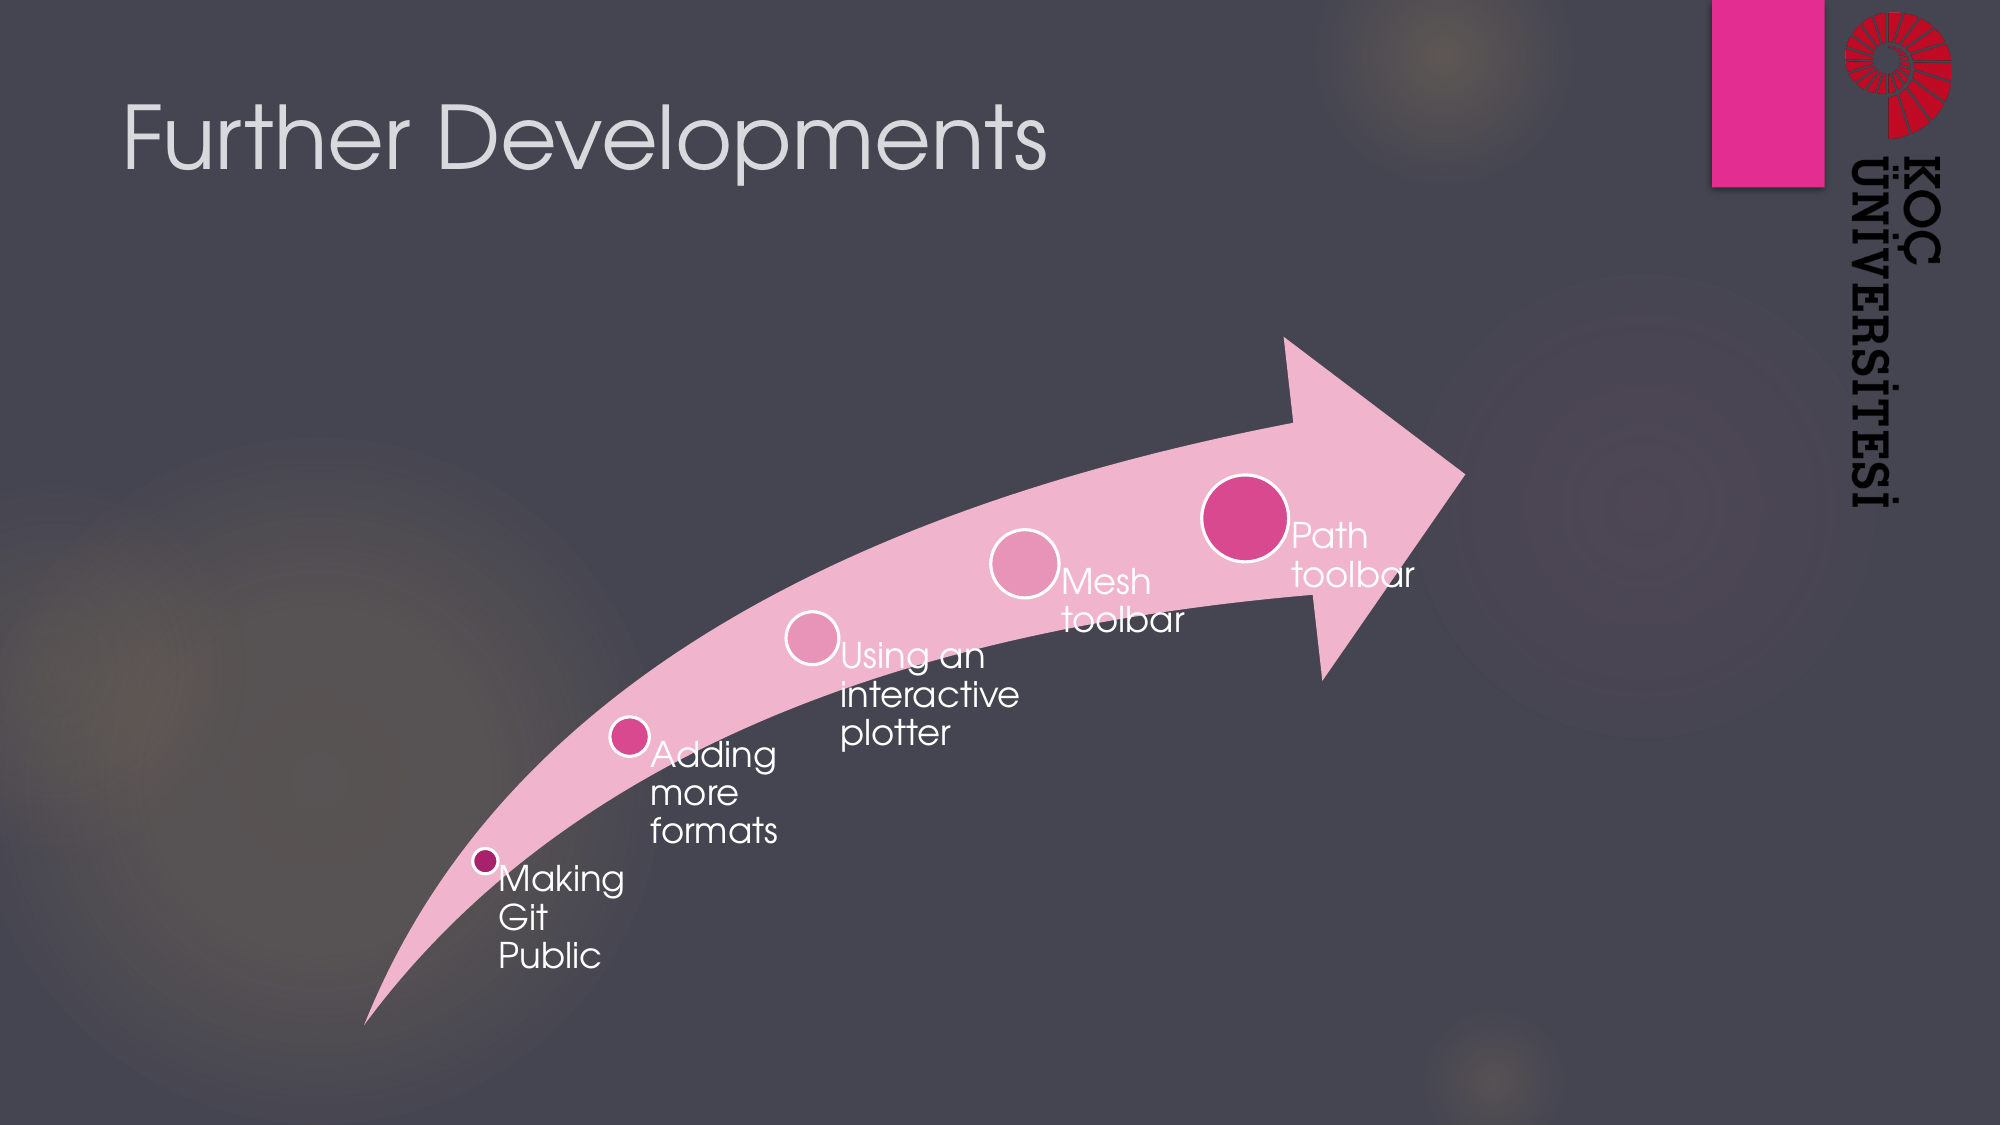

# Further Developments
Making Git Public
Adding more formats
Using an interactive plotter
Mesh toolbar
Path toolbar